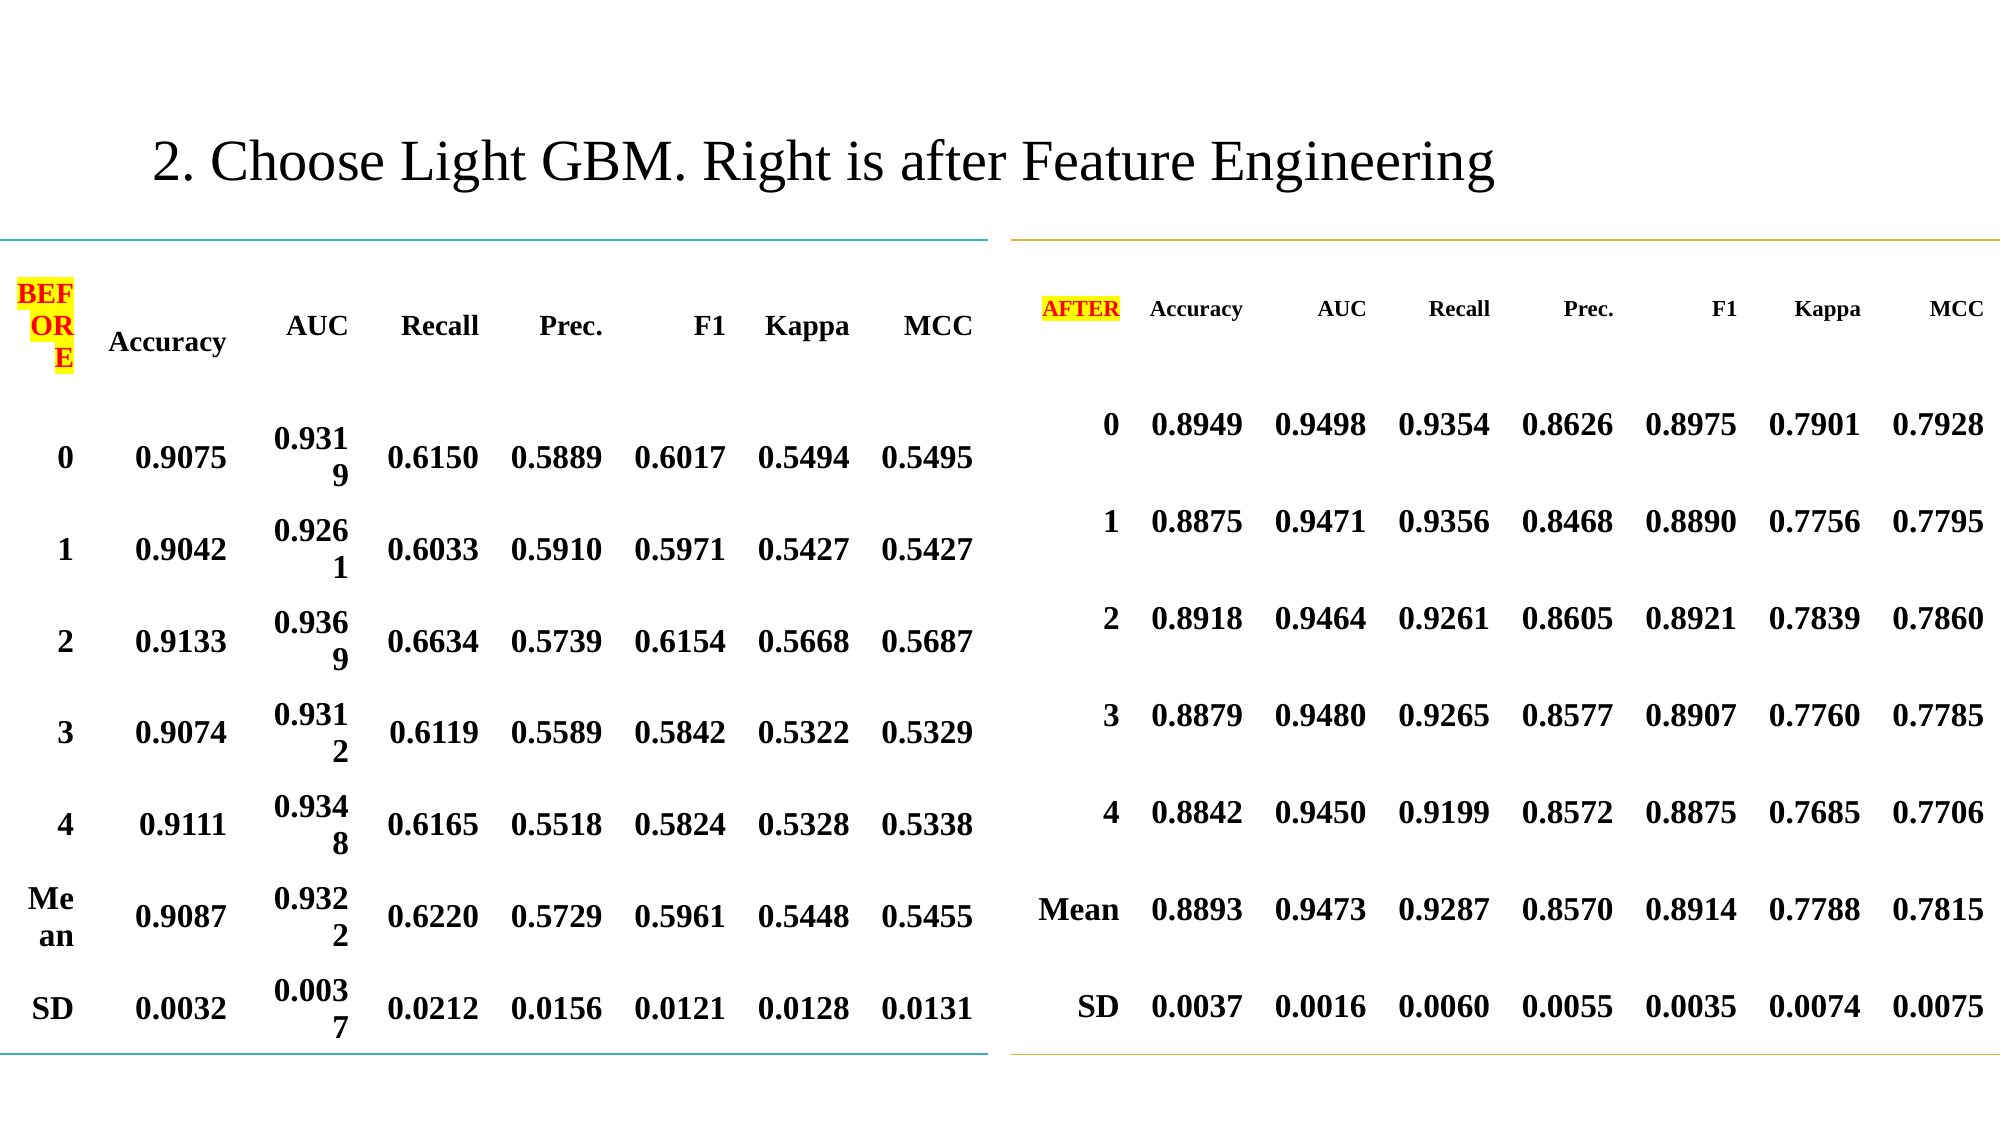

# 2. Choose Light GBM. Right is after Feature Engineering
| BEFORE | Accuracy | AUC | Recall | Prec. | F1 | Kappa | MCC |
| --- | --- | --- | --- | --- | --- | --- | --- |
| 0 | 0.9075 | 0.9319 | 0.6150 | 0.5889 | 0.6017 | 0.5494 | 0.5495 |
| 1 | 0.9042 | 0.9261 | 0.6033 | 0.5910 | 0.5971 | 0.5427 | 0.5427 |
| 2 | 0.9133 | 0.9369 | 0.6634 | 0.5739 | 0.6154 | 0.5668 | 0.5687 |
| 3 | 0.9074 | 0.9312 | 0.6119 | 0.5589 | 0.5842 | 0.5322 | 0.5329 |
| 4 | 0.9111 | 0.9348 | 0.6165 | 0.5518 | 0.5824 | 0.5328 | 0.5338 |
| Mean | 0.9087 | 0.9322 | 0.6220 | 0.5729 | 0.5961 | 0.5448 | 0.5455 |
| SD | 0.0032 | 0.0037 | 0.0212 | 0.0156 | 0.0121 | 0.0128 | 0.0131 |
| AFTER | Accuracy | AUC | Recall | Prec. | F1 | Kappa | MCC |
| --- | --- | --- | --- | --- | --- | --- | --- |
| 0 | 0.8949 | 0.9498 | 0.9354 | 0.8626 | 0.8975 | 0.7901 | 0.7928 |
| 1 | 0.8875 | 0.9471 | 0.9356 | 0.8468 | 0.8890 | 0.7756 | 0.7795 |
| 2 | 0.8918 | 0.9464 | 0.9261 | 0.8605 | 0.8921 | 0.7839 | 0.7860 |
| 3 | 0.8879 | 0.9480 | 0.9265 | 0.8577 | 0.8907 | 0.7760 | 0.7785 |
| 4 | 0.8842 | 0.9450 | 0.9199 | 0.8572 | 0.8875 | 0.7685 | 0.7706 |
| Mean | 0.8893 | 0.9473 | 0.9287 | 0.8570 | 0.8914 | 0.7788 | 0.7815 |
| SD | 0.0037 | 0.0016 | 0.0060 | 0.0055 | 0.0035 | 0.0074 | 0.0075 |